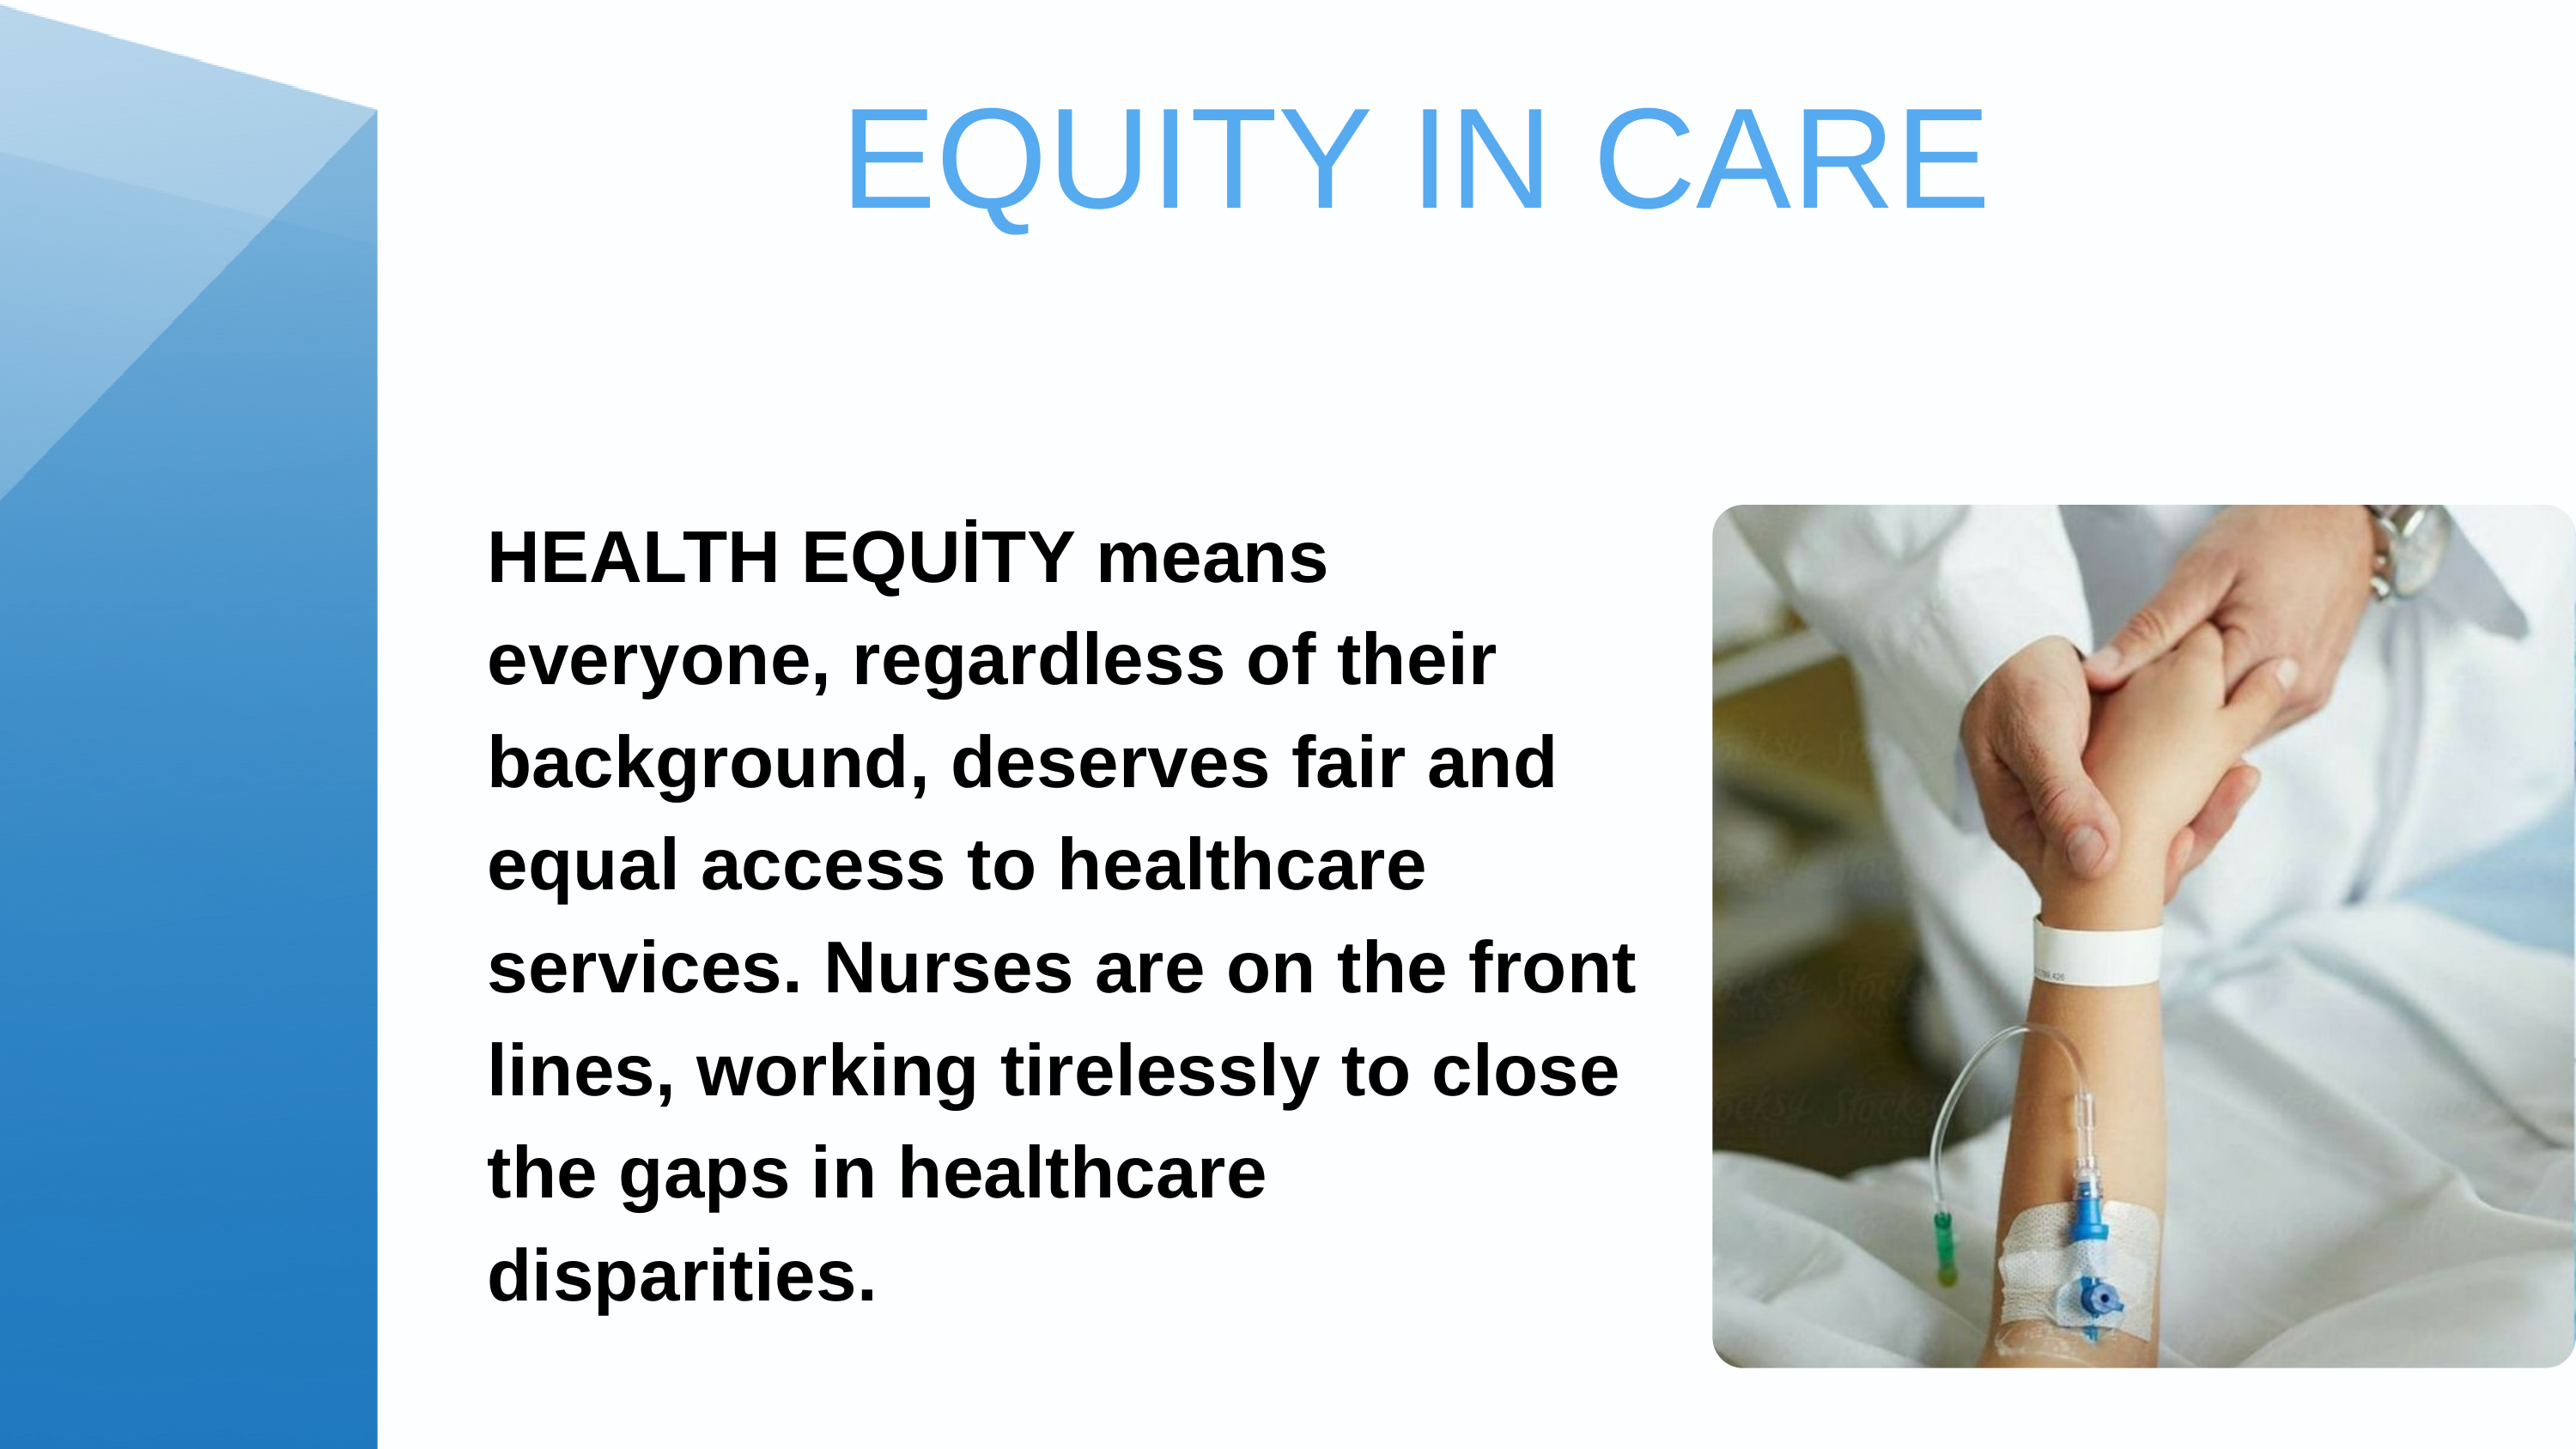

EQUITY IN CARE

HEALTH EQUİTY means everyone, regardless of their background, deserves fair and equal access to healthcare services. Nurses are on the front lines, working tirelessly to close the gaps in healthcare disparities.